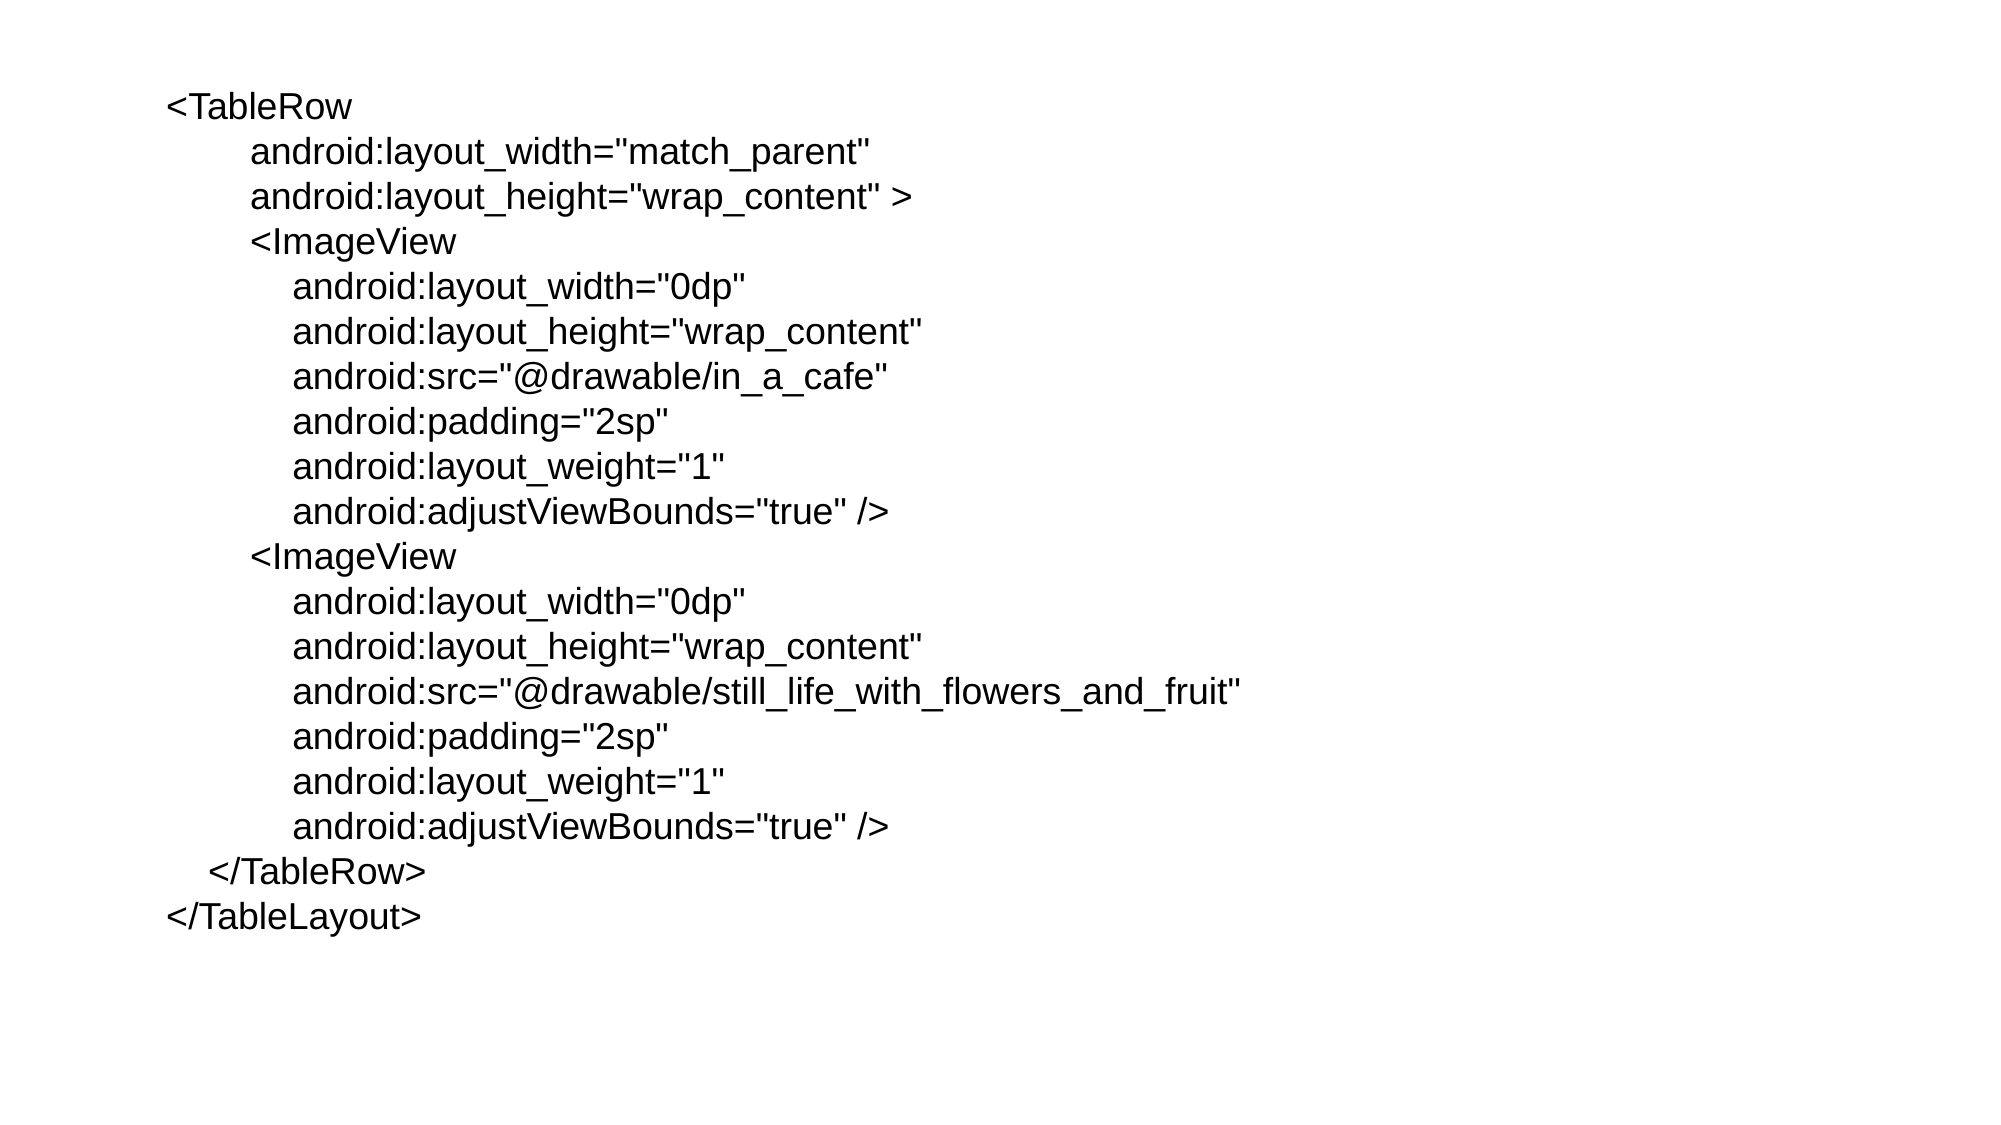

<TableRow
        android:layout_width="match_parent"
        android:layout_height="wrap_content" >
        <ImageView
            android:layout_width="0dp"
            android:layout_height="wrap_content"
            android:src="@drawable/in_a_cafe"
            android:padding="2sp"
            android:layout_weight="1"
            android:adjustViewBounds="true" />
        <ImageView
            android:layout_width="0dp"
            android:layout_height="wrap_content"
            android:src="@drawable/still_life_with_flowers_and_fruit"
            android:padding="2sp"
            android:layout_weight="1"
            android:adjustViewBounds="true" />
    </TableRow>
</TableLayout>